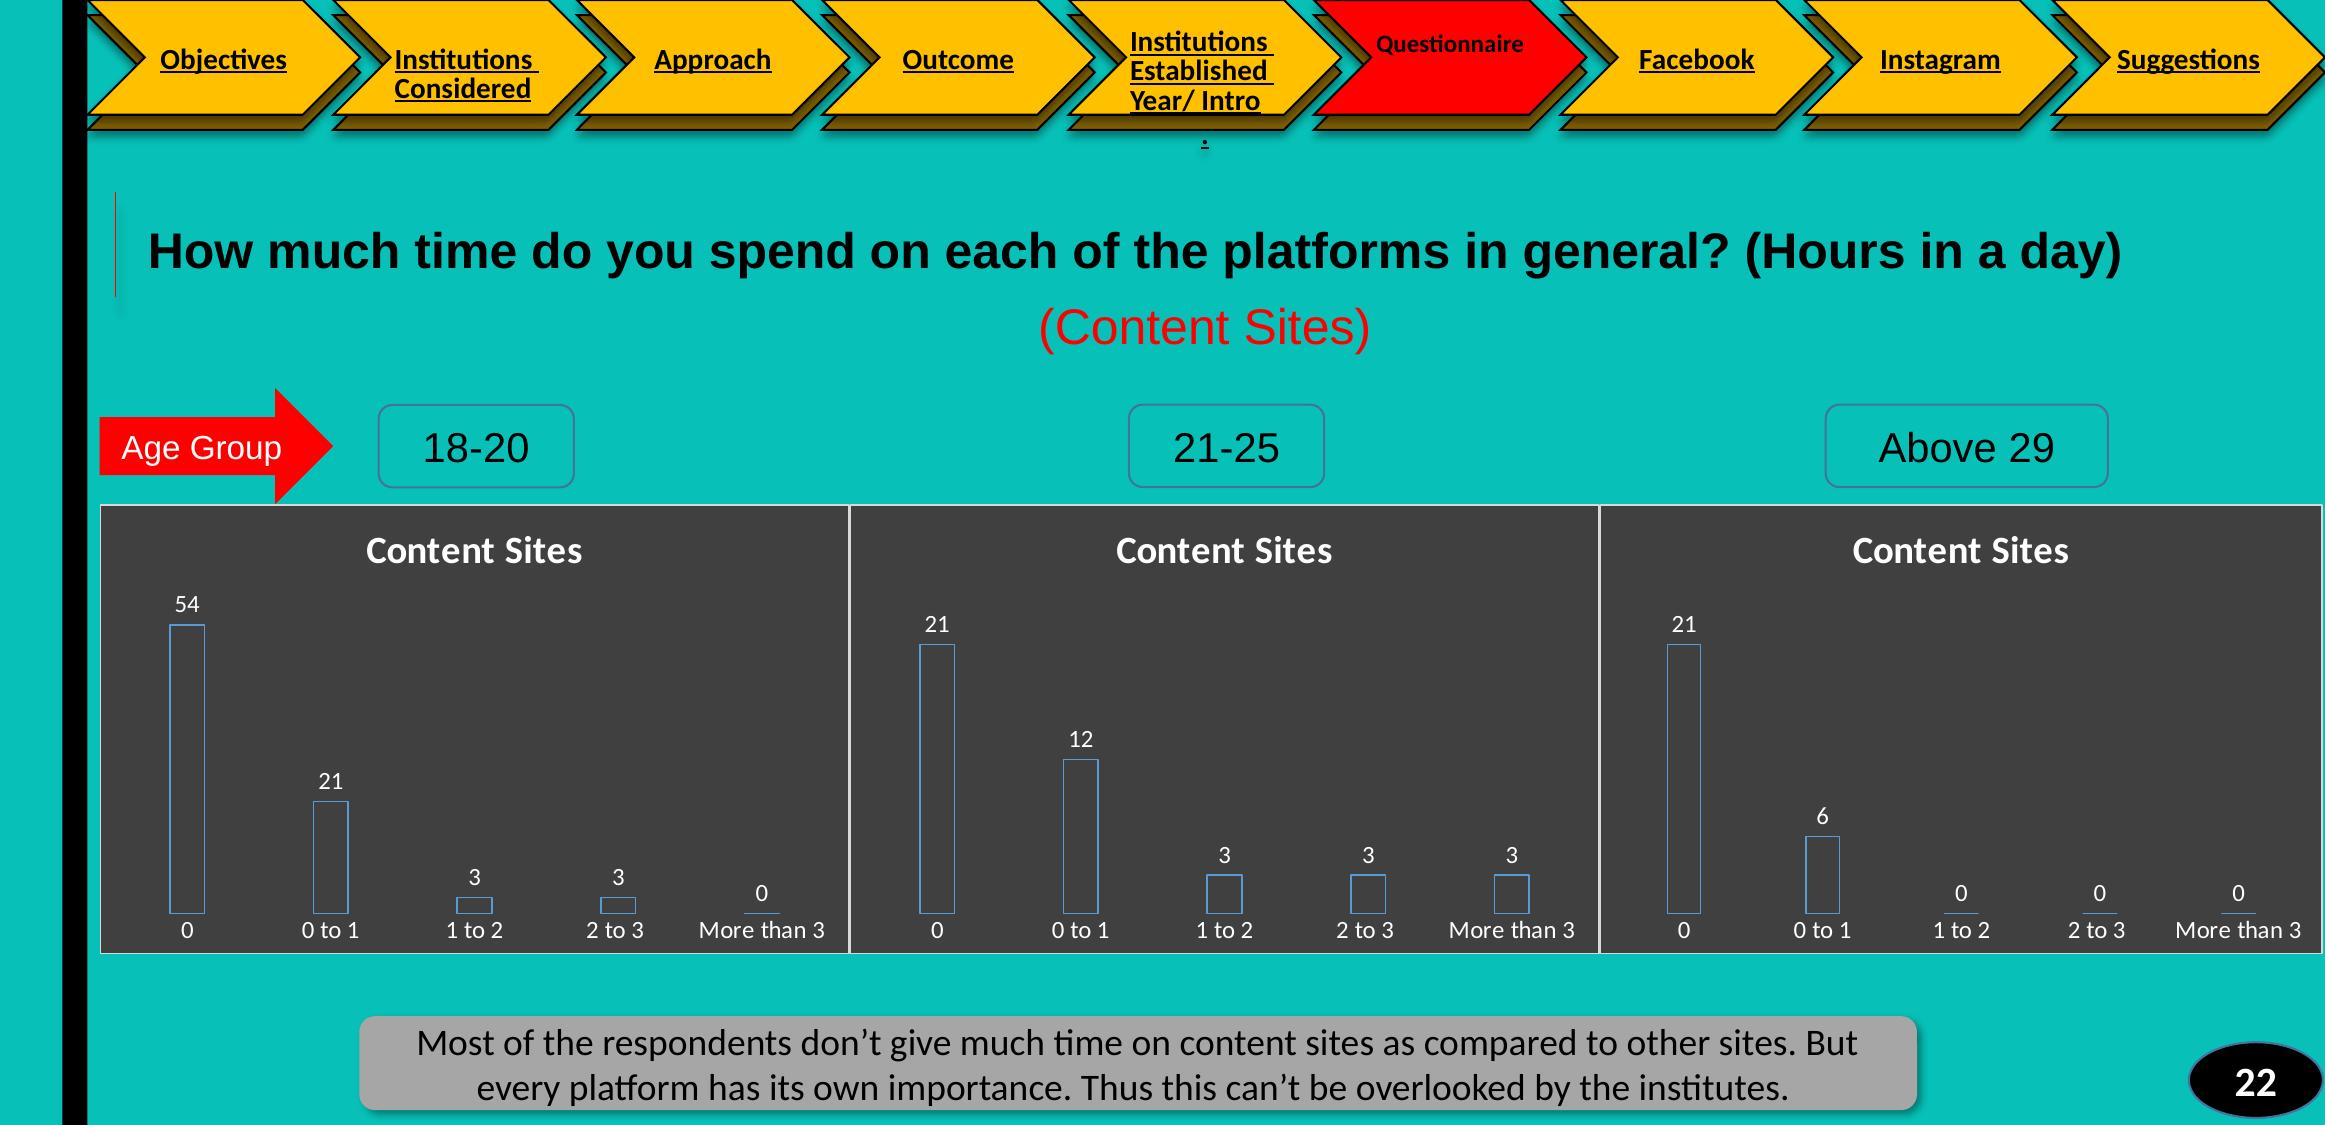

Facebook

Instagram

Suggestions

Objectives

Institutions Considered

Approach

Outcome

Institutions Established Year/ Intro.

Questionnaire

How much time do you spend on each of the platforms in general? (Hours in a day)
(Content Sites)
Age Group
Above 29
21-25
18-20

### Chart:

| Category | Content Sites |
|---|---|
| 0 | 54.0 |
| 0 to 1 | 21.0 |
| 1 to 2 | 3.0 |
| 2 to 3  | 3.0 |
| More than 3 | 0.0 |

### Chart:

| Category | Content Sites |
|---|---|
| 0 | 21.0 |
| 0 to 1 | 12.0 |
| 1 to 2 | 3.0 |
| 2 to 3  | 3.0 |
| More than 3 | 3.0 |

### Chart:

| Category | Content Sites |
|---|---|
| 0 | 21.0 |
| 0 to 1 | 6.0 |
| 1 to 2 | 0.0 |
| 2 to 3  | 0.0 |
| More than 3 | 0.0 |
Most of the respondents don’t give much time on content sites as compared to other sites. But every platform has its own importance. Thus this can’t be overlooked by the institutes.
22